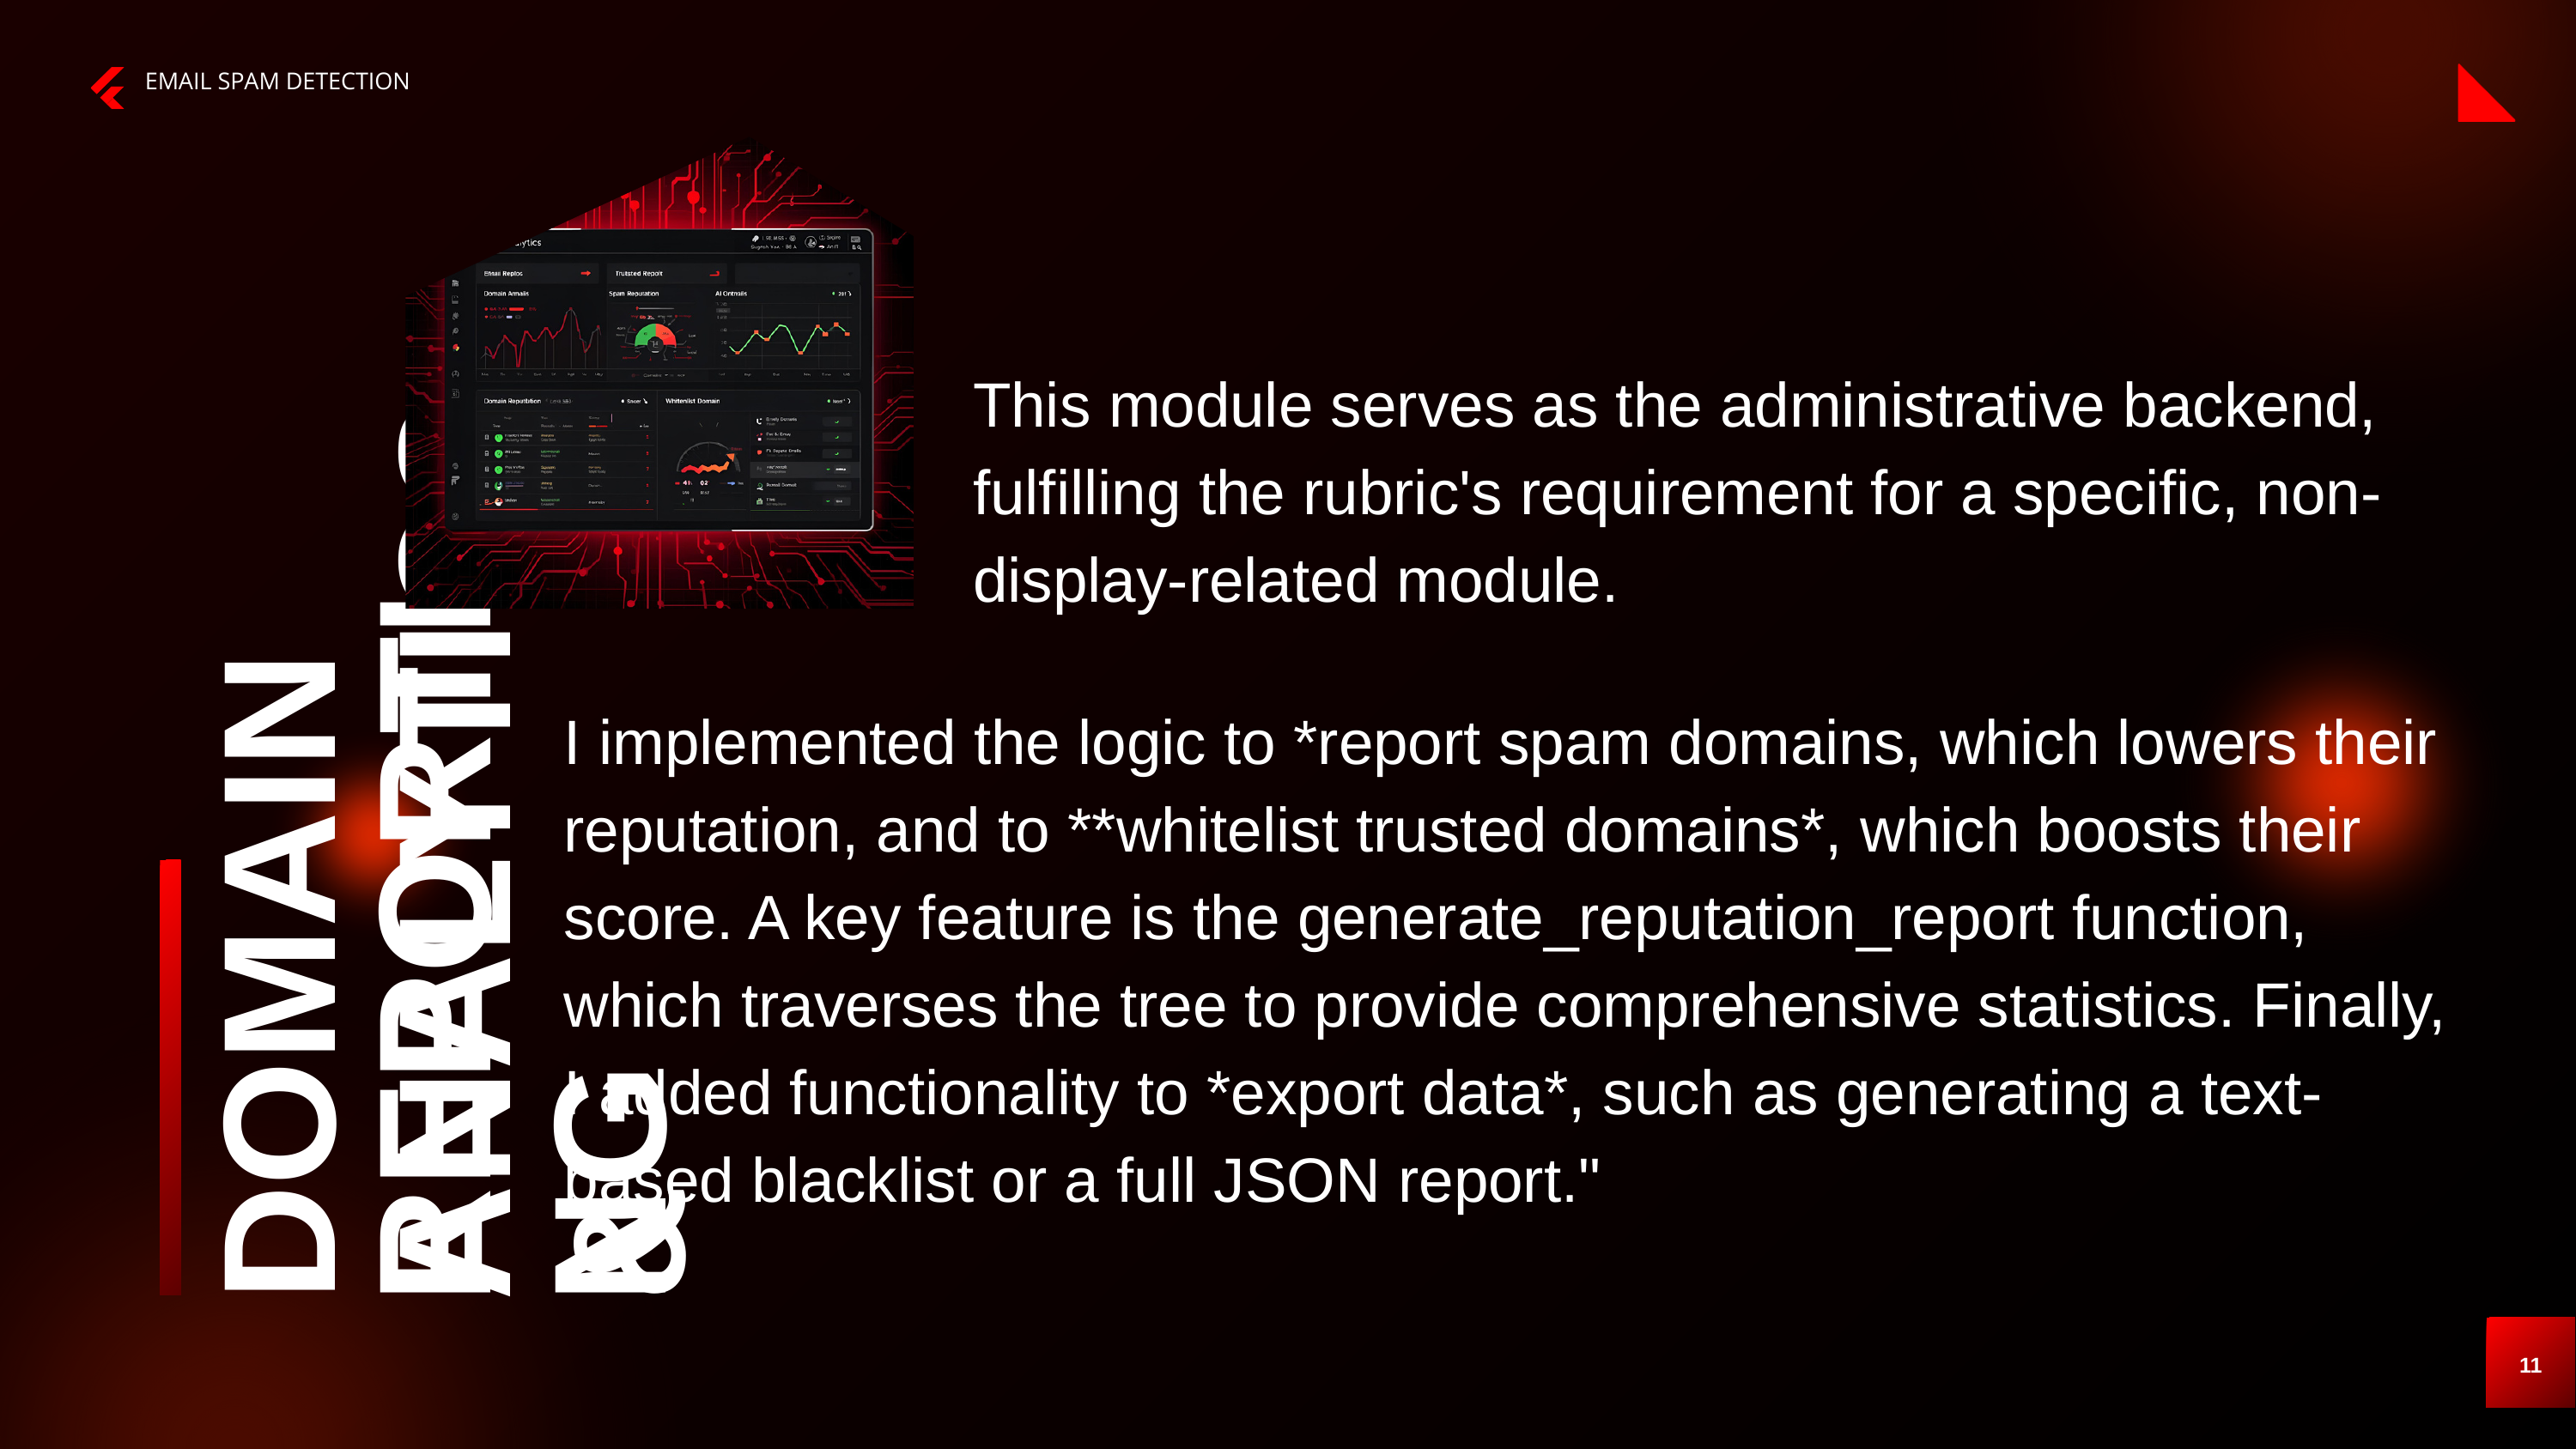

EMAIL SPAM DETECTION

This module serves as the administrative backend, fulfilling the rubric's requirement for a specific, non-display-related module.

DOMAIN ANALYTICS &
I implemented the logic to *report spam domains, which lowers their reputation, and to **whitelist trusted domains*, which boosts their score. A key feature is the generate_reputation_report function, which traverses the tree to provide comprehensive statistics. Finally, I added functionality to *export data*, such as generating a text-based blacklist or a full JSON report."

REPORTING

11